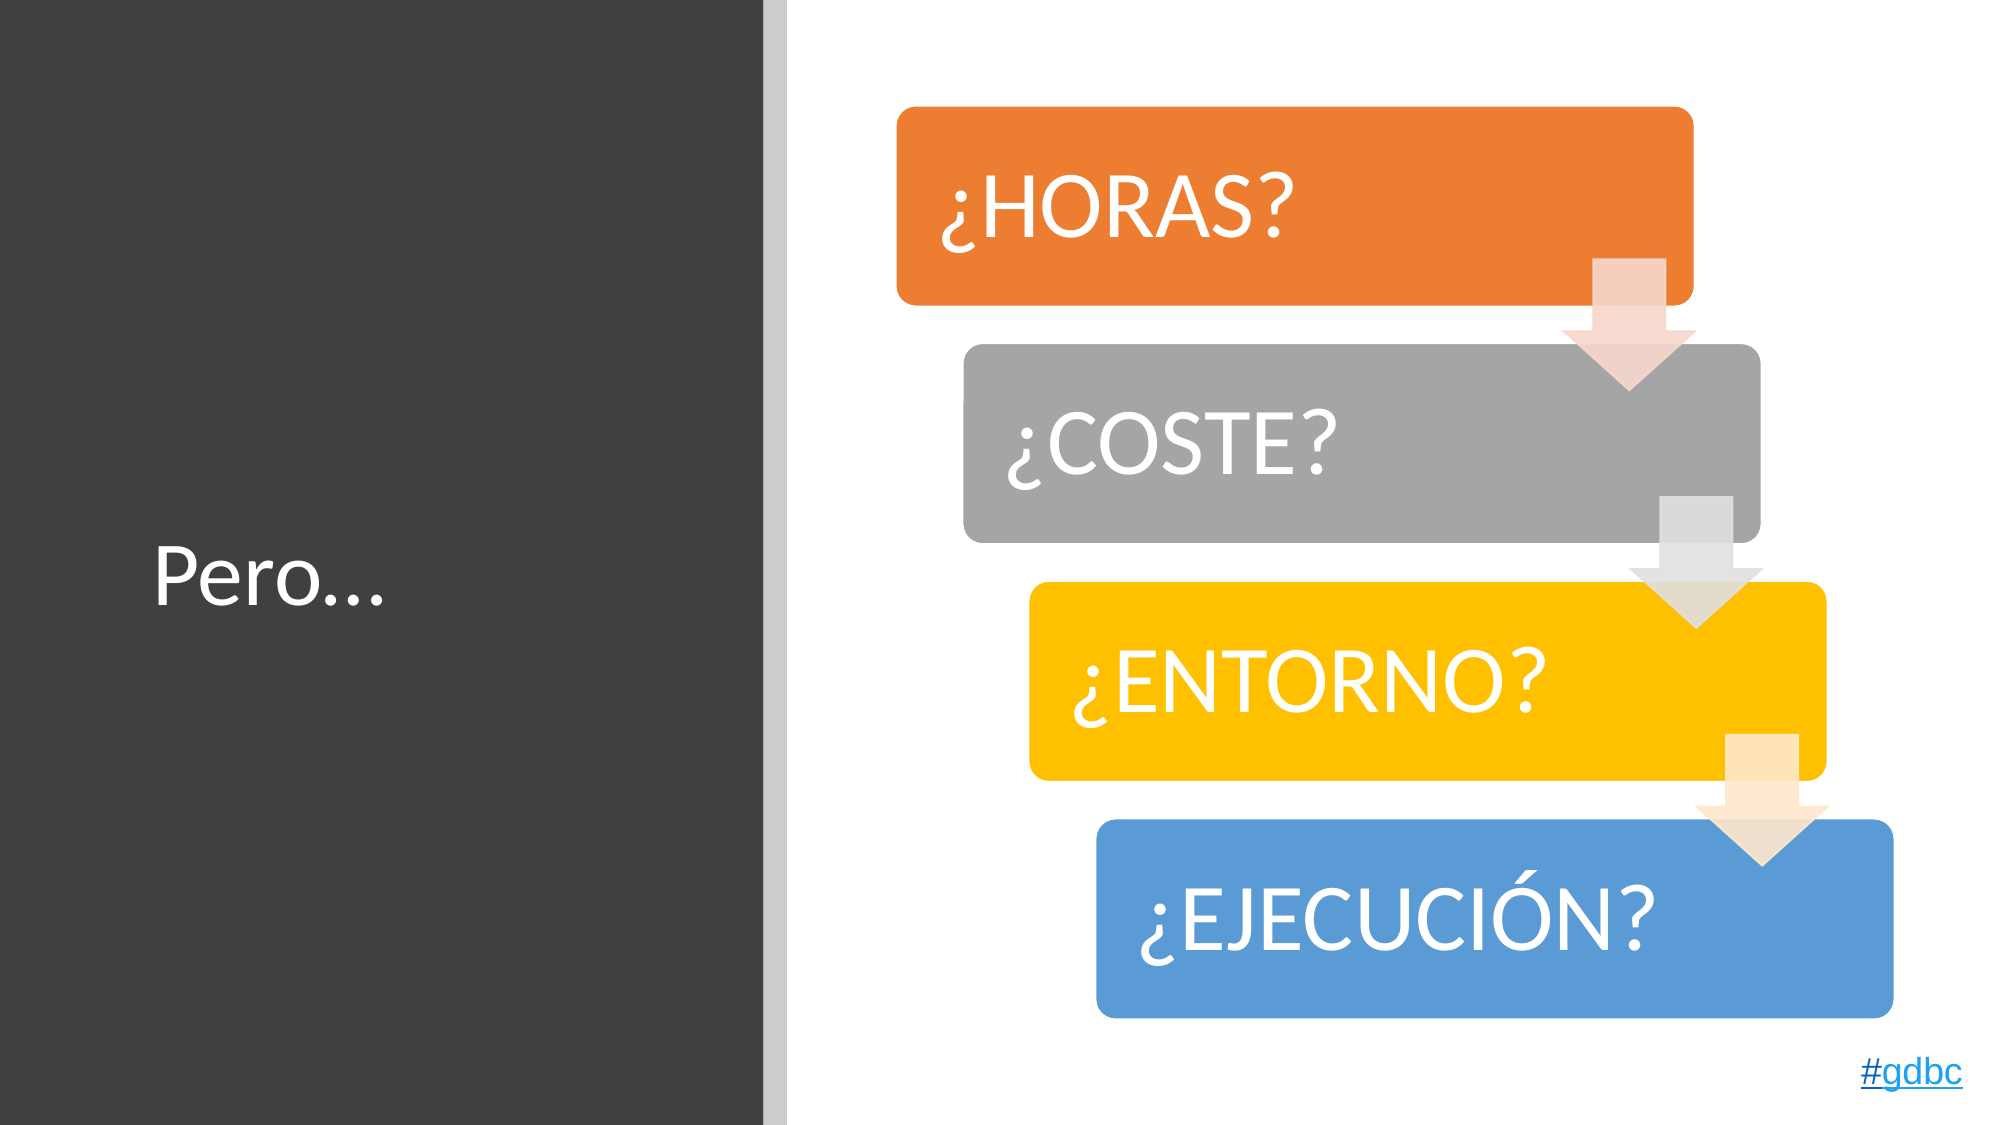

¿Horas?
¿Coste?
¿Entorno?
¿Ejecución?

# Pero…
#gdbc